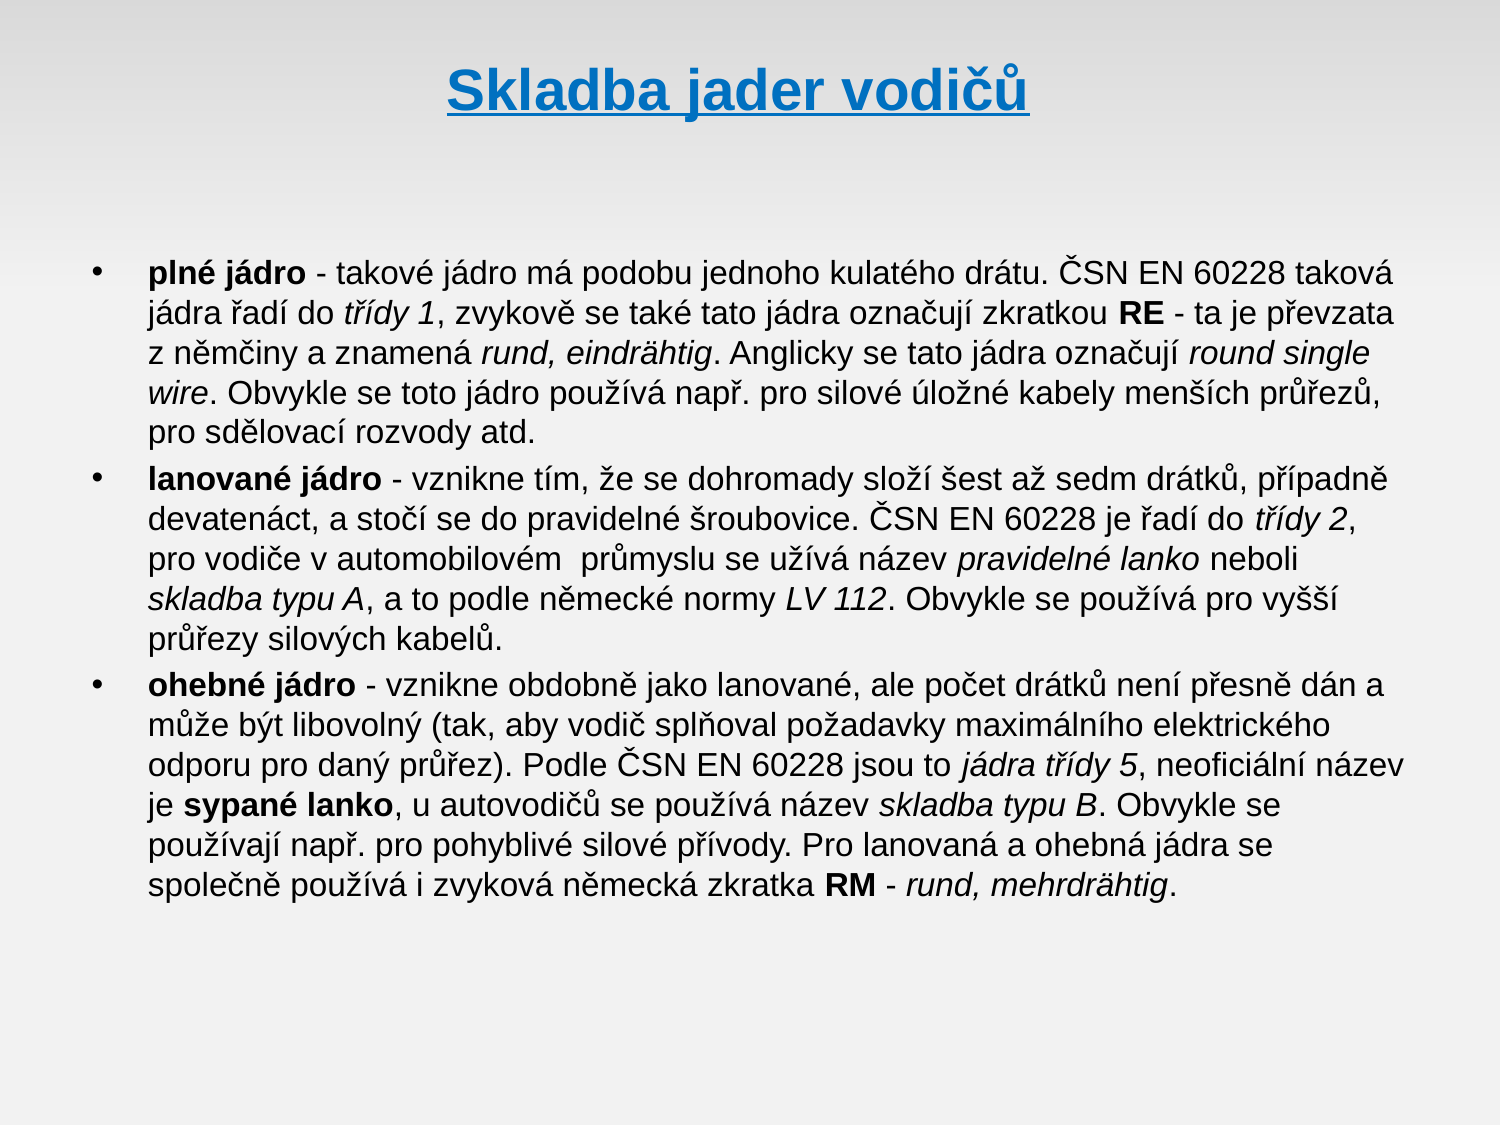

# Skladba jader vodičů
plné jádro - takové jádro má podobu jednoho kulatého drátu. ČSN EN 60228 taková jádra řadí do třídy 1, zvykově se také tato jádra označují zkratkou RE - ta je převzata z němčiny a znamená rund, eindrähtig. Anglicky se tato jádra označují round single wire. Obvykle se toto jádro používá např. pro silové úložné kabely menších průřezů, pro sdělovací rozvody atd.
lanované jádro - vznikne tím, že se dohromady složí šest až sedm drátků, případně devatenáct, a stočí se do pravidelné šroubovice. ČSN EN 60228 je řadí do třídy 2, pro vodiče v automobilovém  průmyslu se užívá název pravidelné lanko neboli skladba typu A, a to podle německé normy LV 112. Obvykle se používá pro vyšší průřezy silových kabelů.
ohebné jádro - vznikne obdobně jako lanované, ale počet drátků není přesně dán a může být libovolný (tak, aby vodič splňoval požadavky maximálního elektrického odporu pro daný průřez). Podle ČSN EN 60228 jsou to jádra třídy 5, neoficiální název je sypané lanko, u autovodičů se používá název skladba typu B. Obvykle se používají např. pro pohyblivé silové přívody. Pro lanovaná a ohebná jádra se společně používá i zvyková německá zkratka RM - rund, mehrdrähtig.